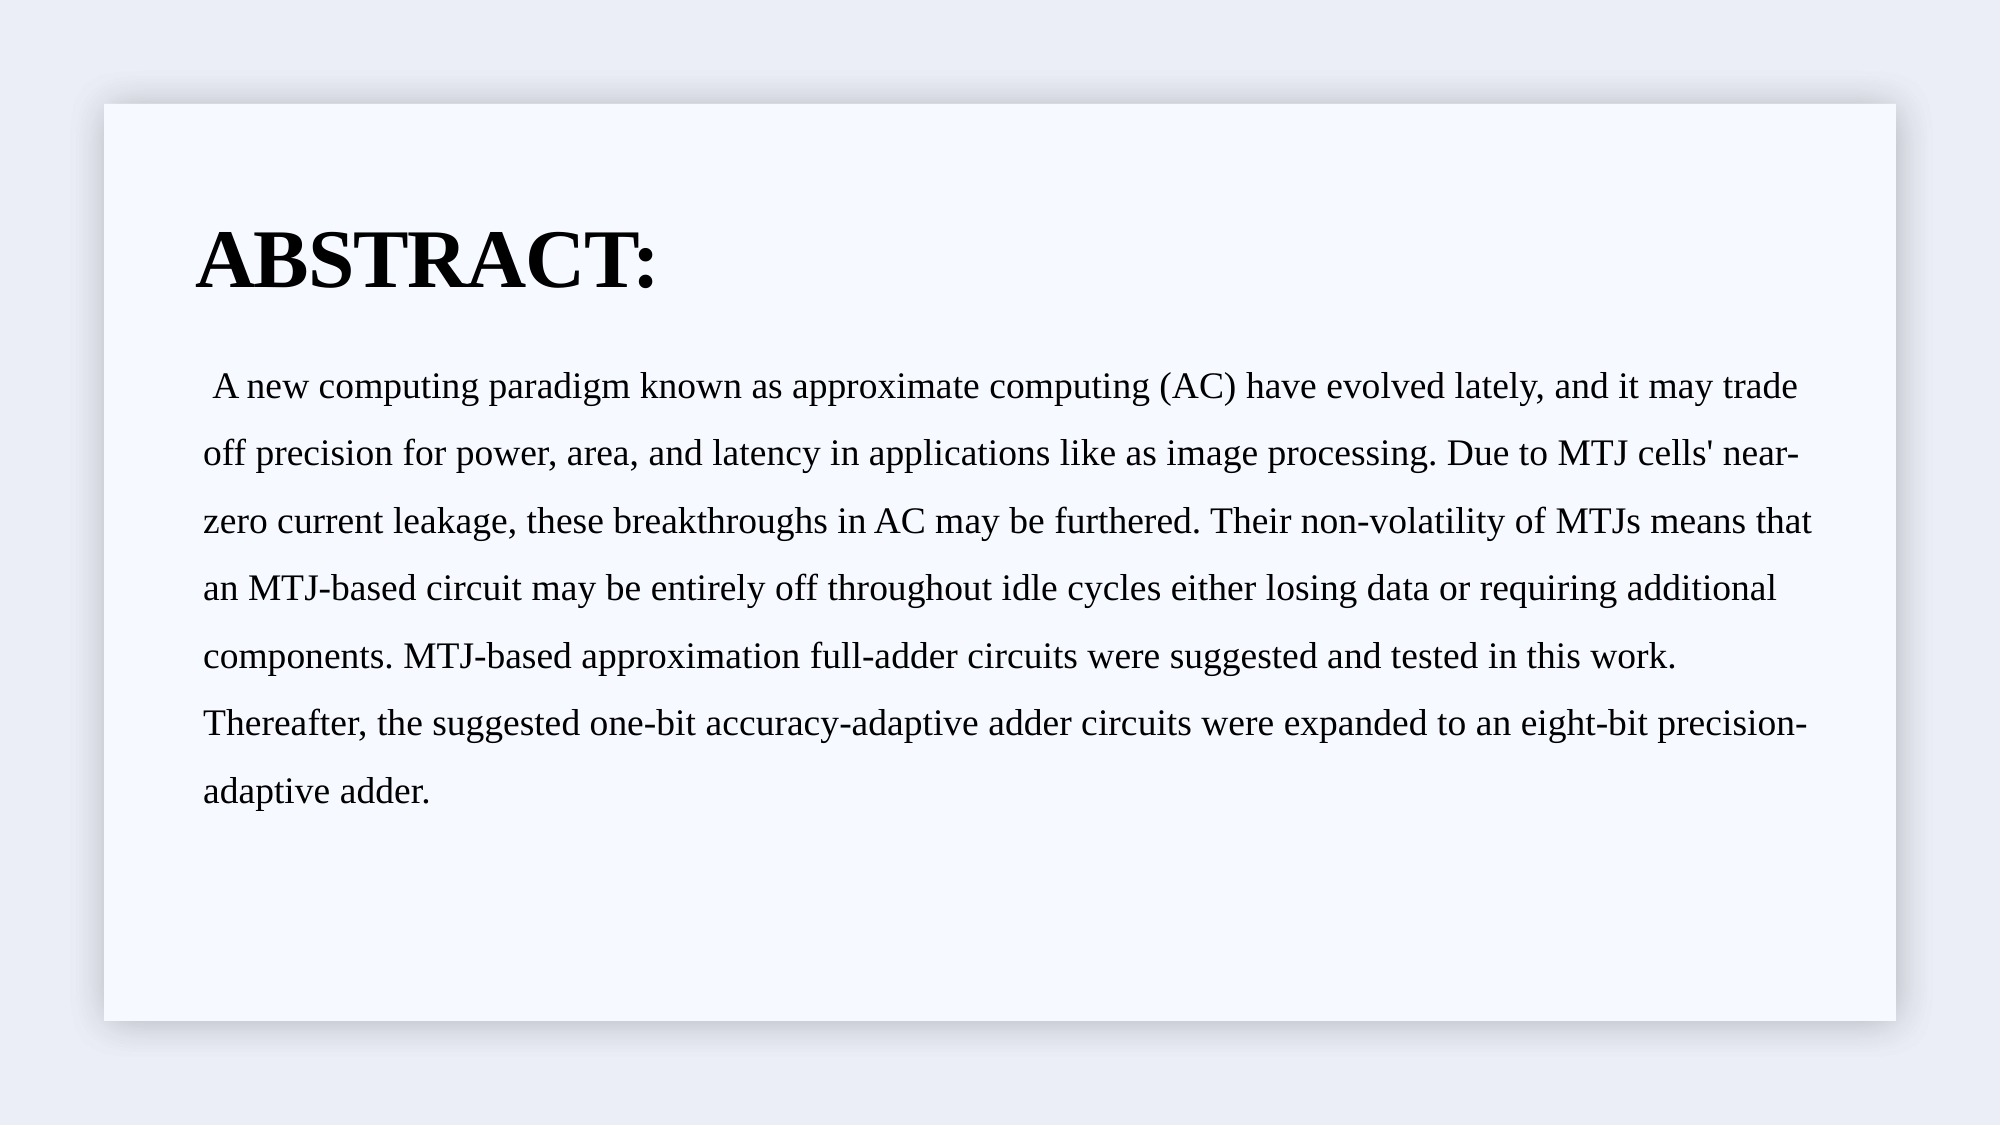

# Abstract:
 A new computing paradigm known as approximate computing (AC) have evolved lately, and it may trade off precision for power, area, and latency in applications like as image processing. Due to MTJ cells' near-zero current leakage, these breakthroughs in AC may be furthered. Their non-volatility of MTJs means that an MTJ-based circuit may be entirely off throughout idle cycles either losing data or requiring additional components. MTJ-based approximation full-adder circuits were suggested and tested in this work.          Thereafter, the suggested one-bit accuracy-adaptive adder circuits were expanded to an eight-bit precision-adaptive adder.